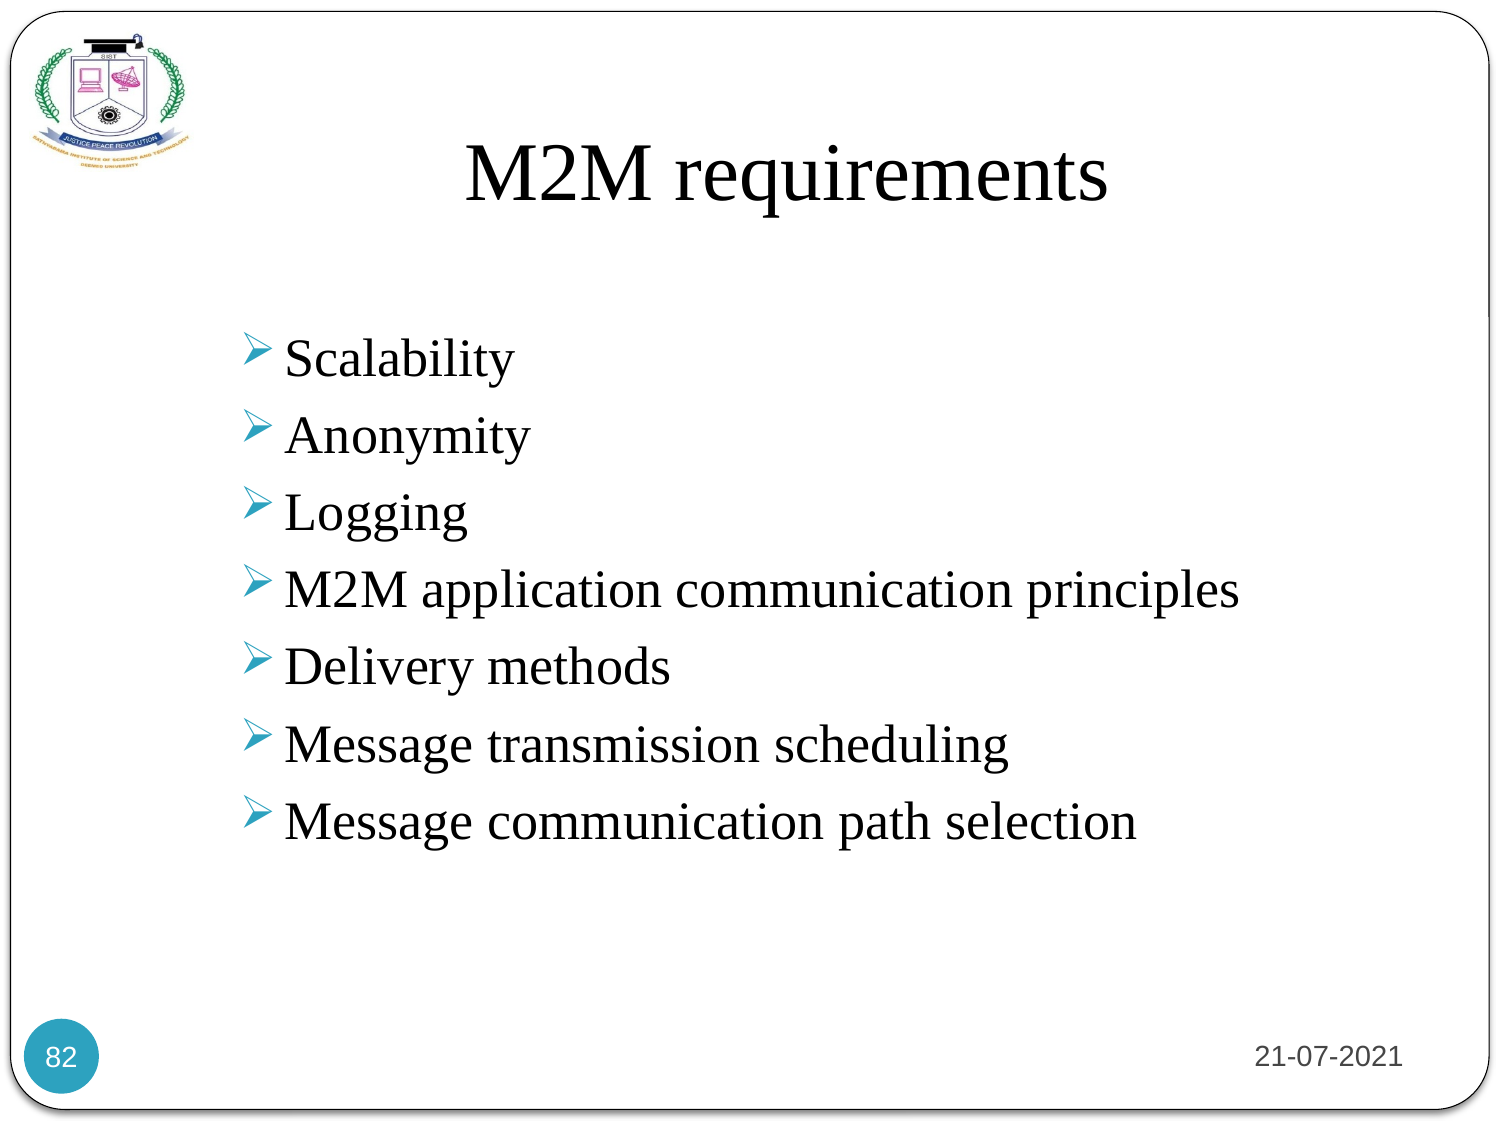

# M2M requirements

Scalability
Anonymity
Logging
M2M application communication principles
Delivery methods
Message transmission scheduling
Message communication path selection
21-07-2021
82